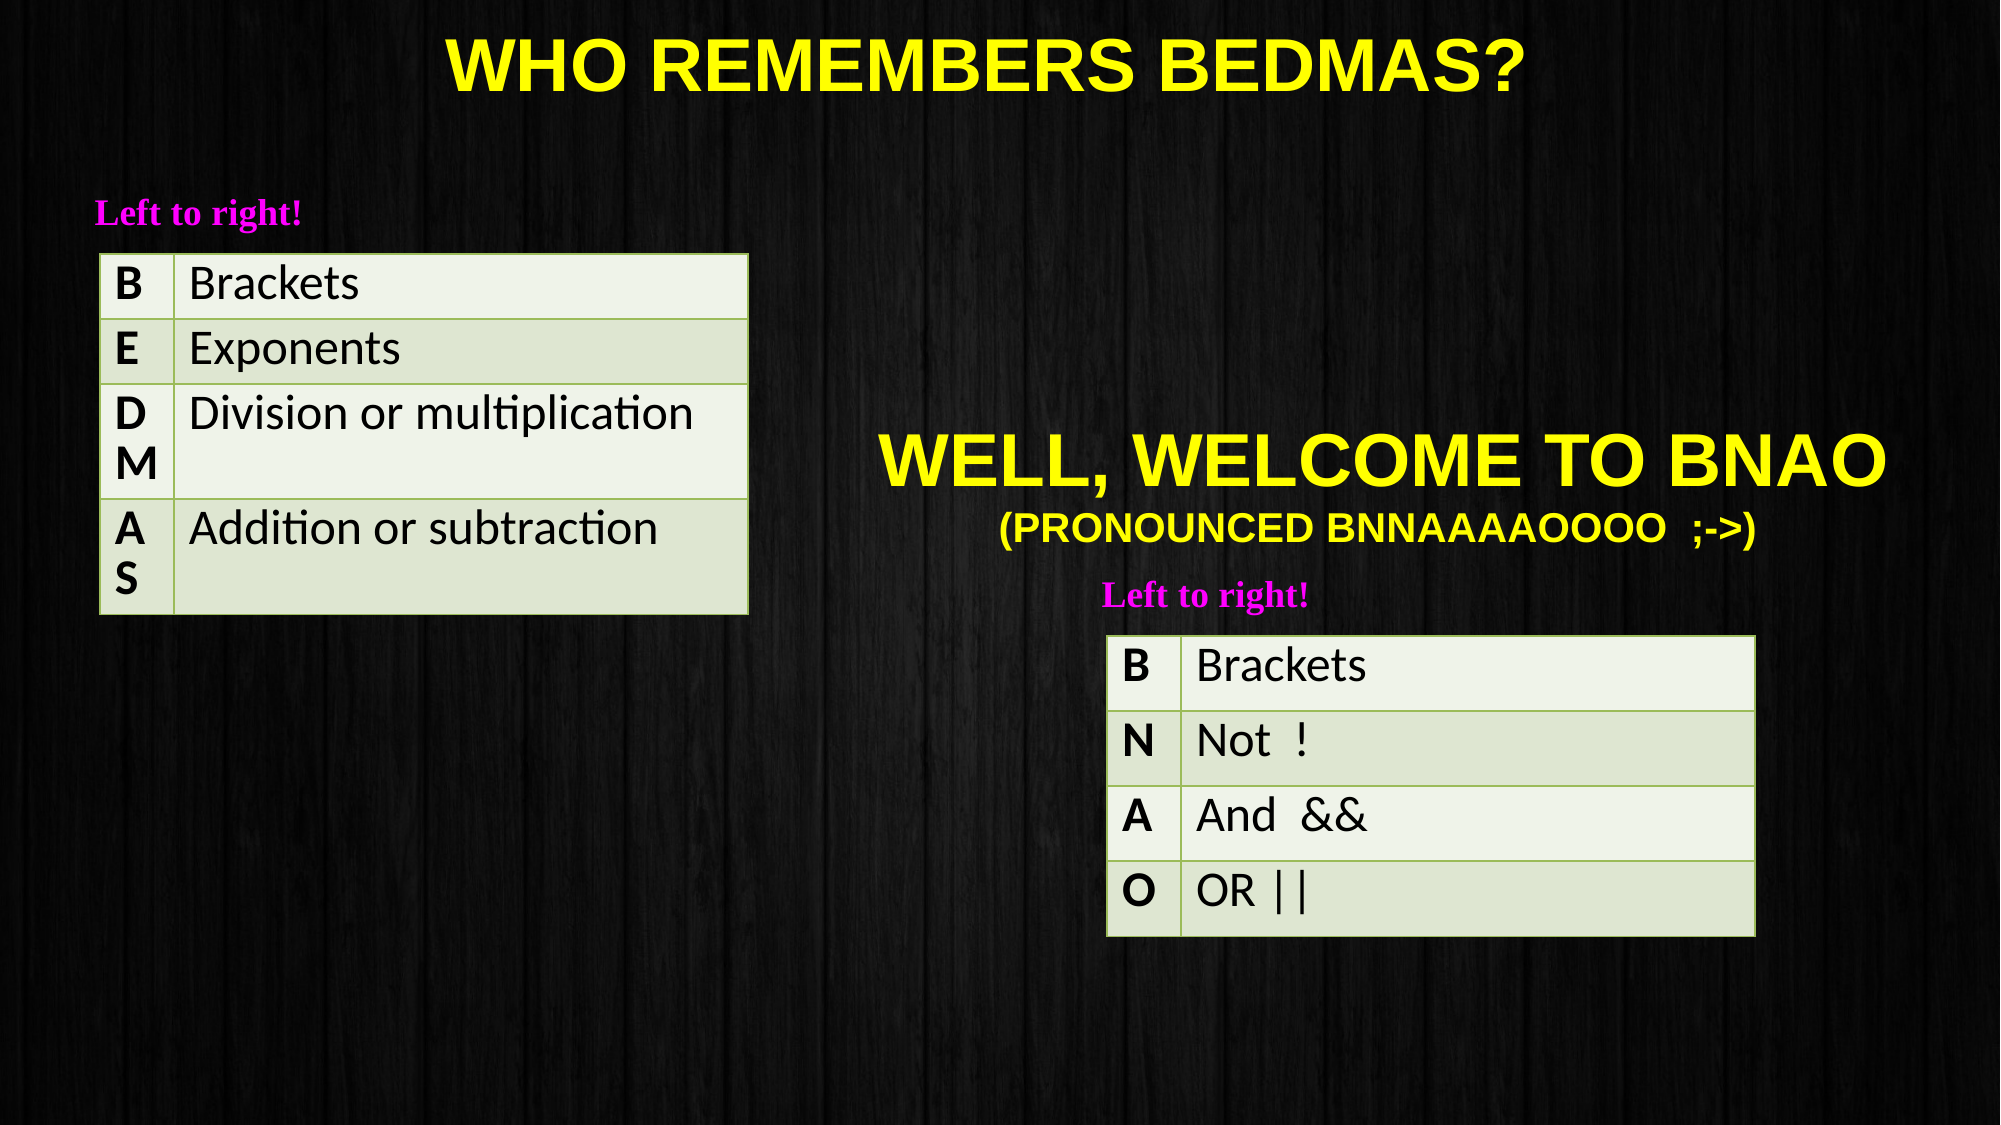

# Who remembers Bedmas?
Left to right!

| B | Brackets |
| --- | --- |
| E | Exponents |
| DM | Division or multiplication |
| AS | Addition or subtraction |
Well, Welcome to BNAO
(pronounced BNNAAAAOOOO  ;->)
Left to right!
| B | Brackets |
| --- | --- |
| N | Not ! |
| A | And && |
| O | OR || |